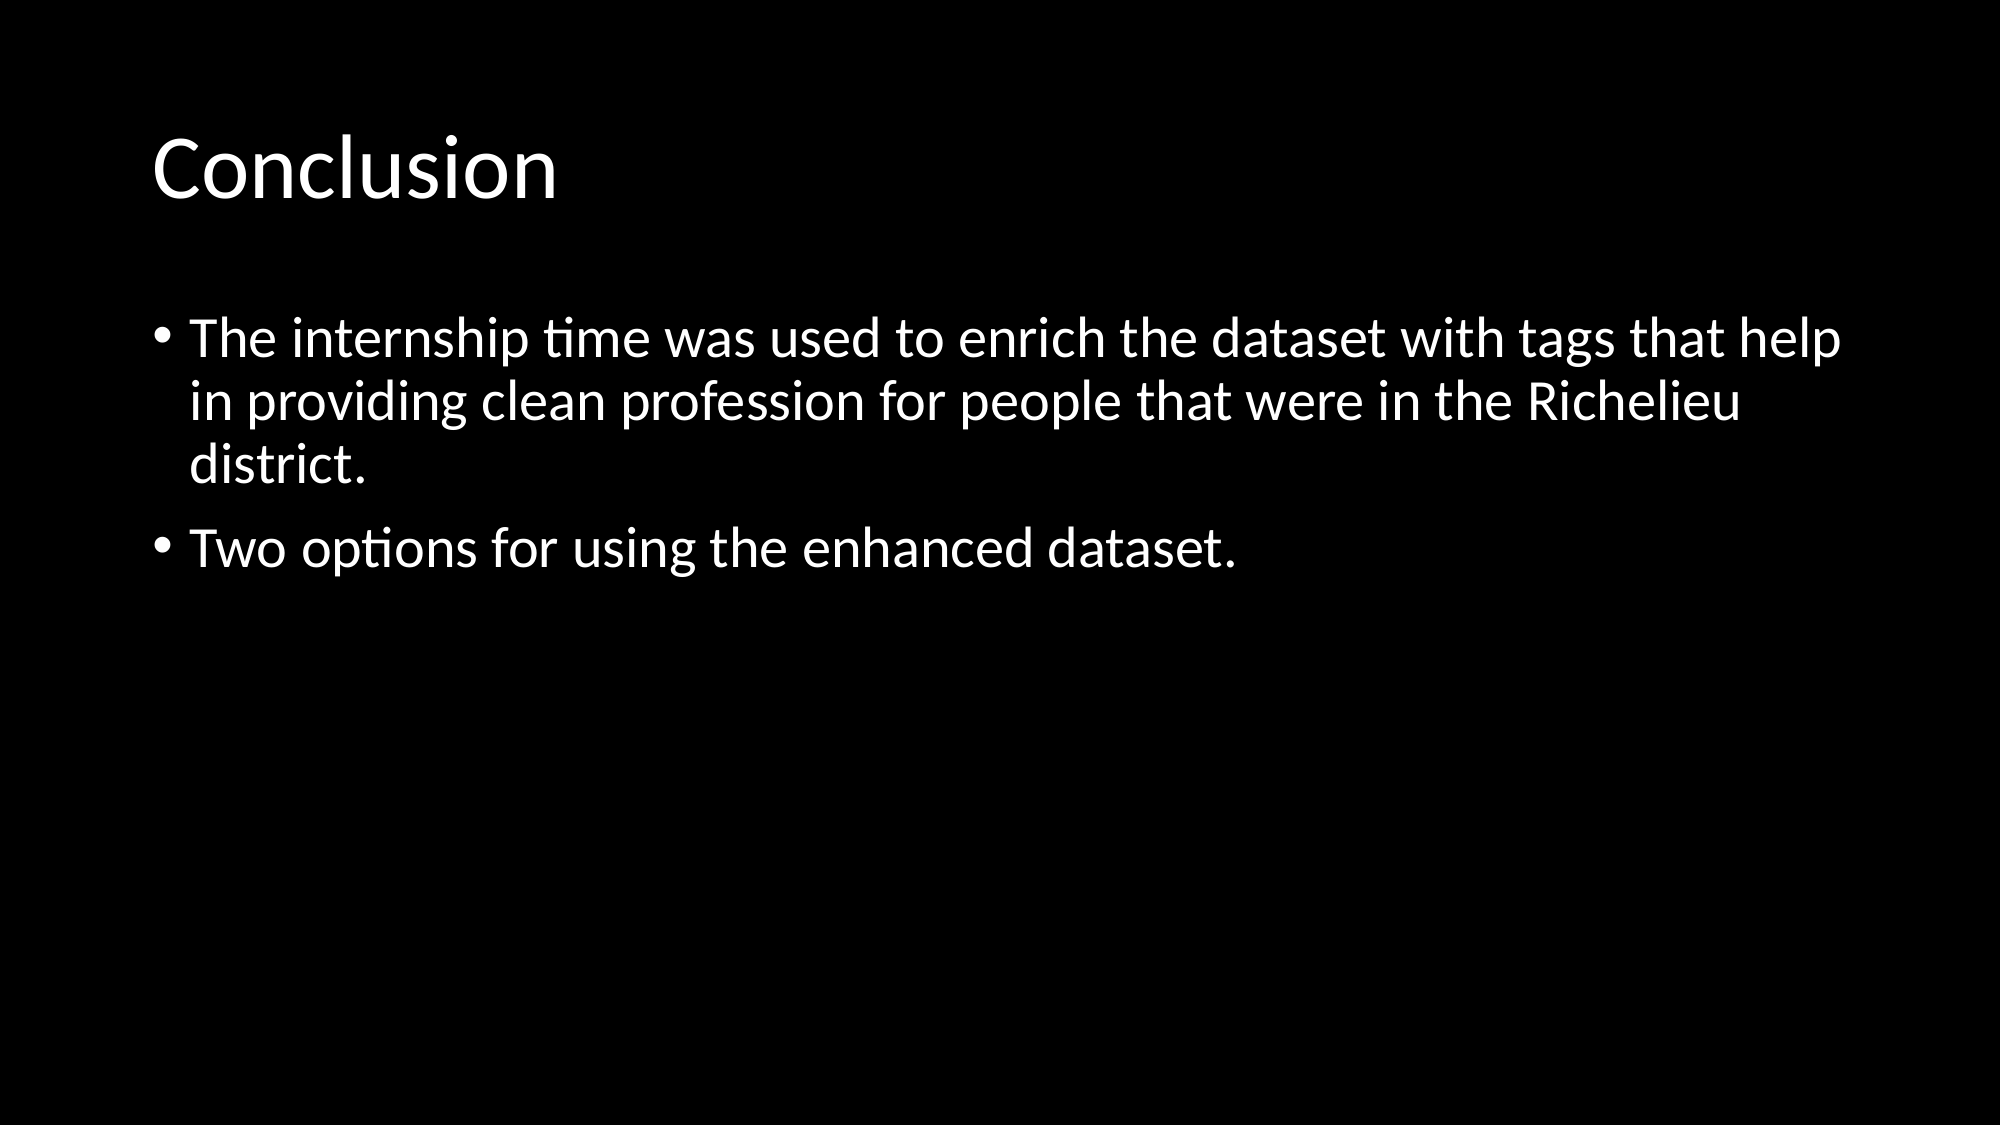

# Conclusion
The internship time was used to enrich the dataset with tags that help in providing clean profession for people that were in the Richelieu district.
Two options for using the enhanced dataset.